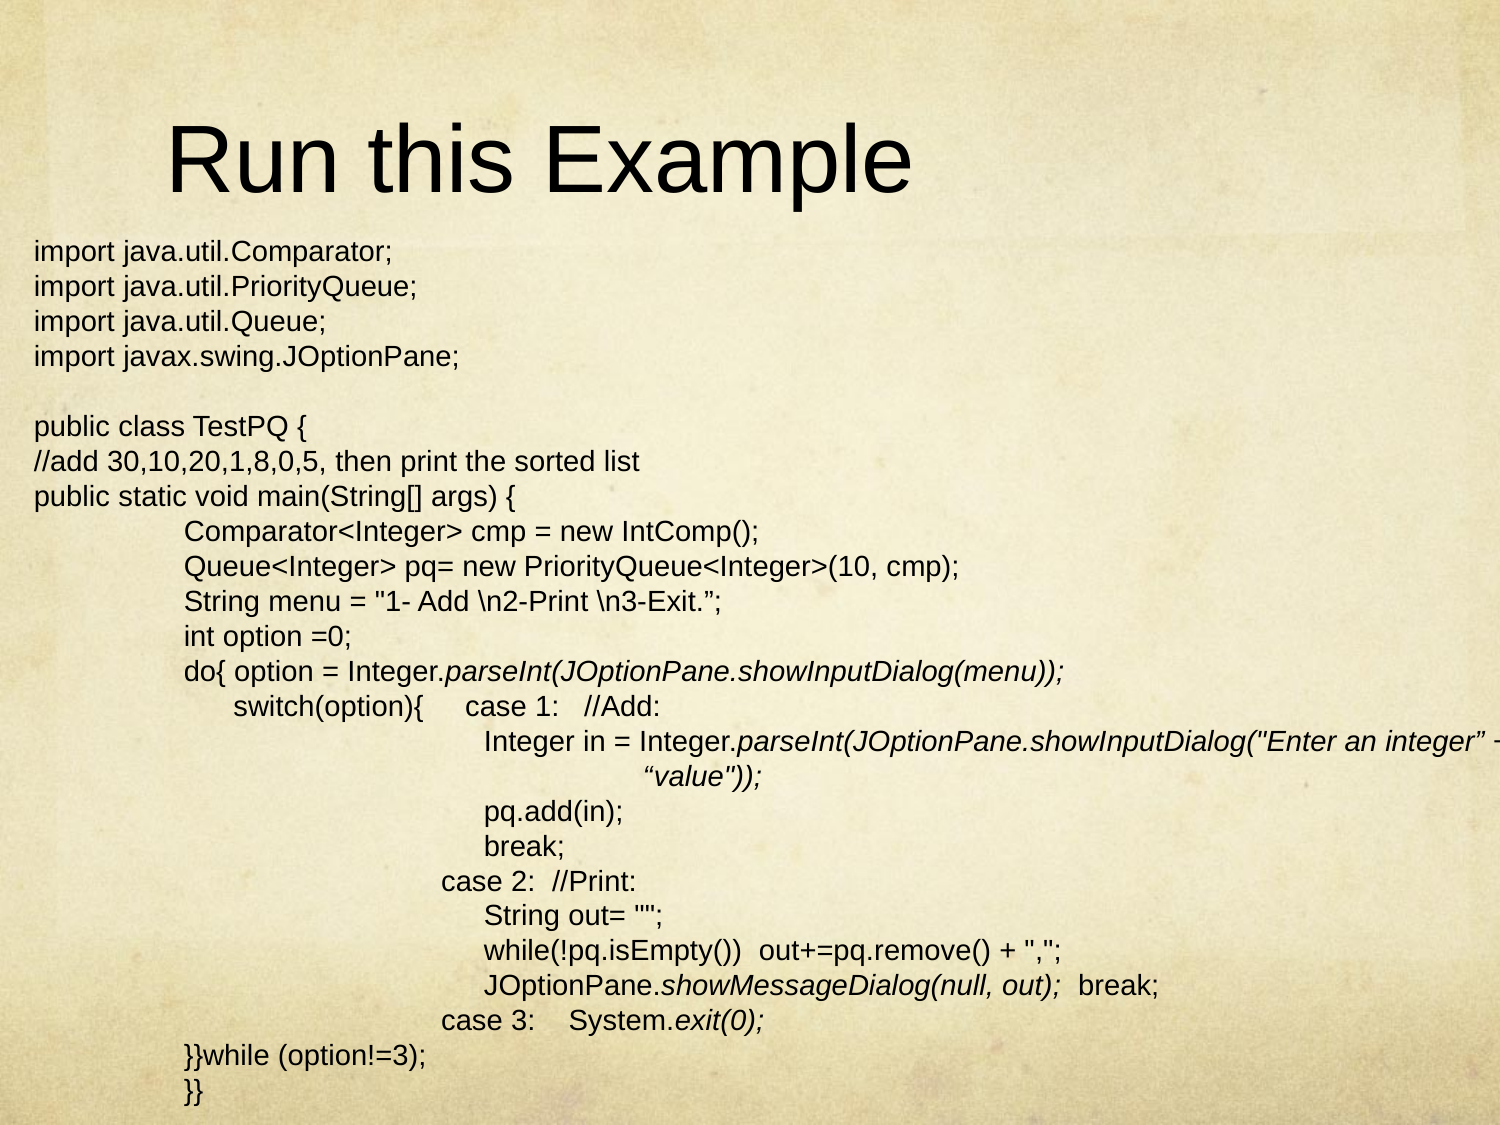

# Run this Example
import java.util.Comparator;
import java.util.PriorityQueue;
import java.util.Queue;
import javax.swing.JOptionPane;

public class TestPQ {
//add 30,10,20,1,8,0,5, then print the sorted list
public static void main(String[] args) {
	Comparator<Integer> cmp = new IntComp();
	Queue<Integer> pq= new PriorityQueue<Integer>(10, cmp);
	String menu = "1- Add \n2-Print \n3-Exit.”;
	int option =0;
	do{ option = Integer.parseInt(JOptionPane.showInputDialog(menu));
	      switch(option){     case 1:   //Add:
			Integer in = Integer.parseInt(JOptionPane.showInputDialog("Enter an integer” +
                                                                          “value"));
  			pq.add(in);
 			break;
          		             case 2:  //Print:
			String out= "";
			while(!pq.isEmpty())  out+=pq.remove() + ",";
			JOptionPane.showMessageDialog(null, out);  break;
		             case 3:    System.exit(0);
	}}while (option!=3);
	}}